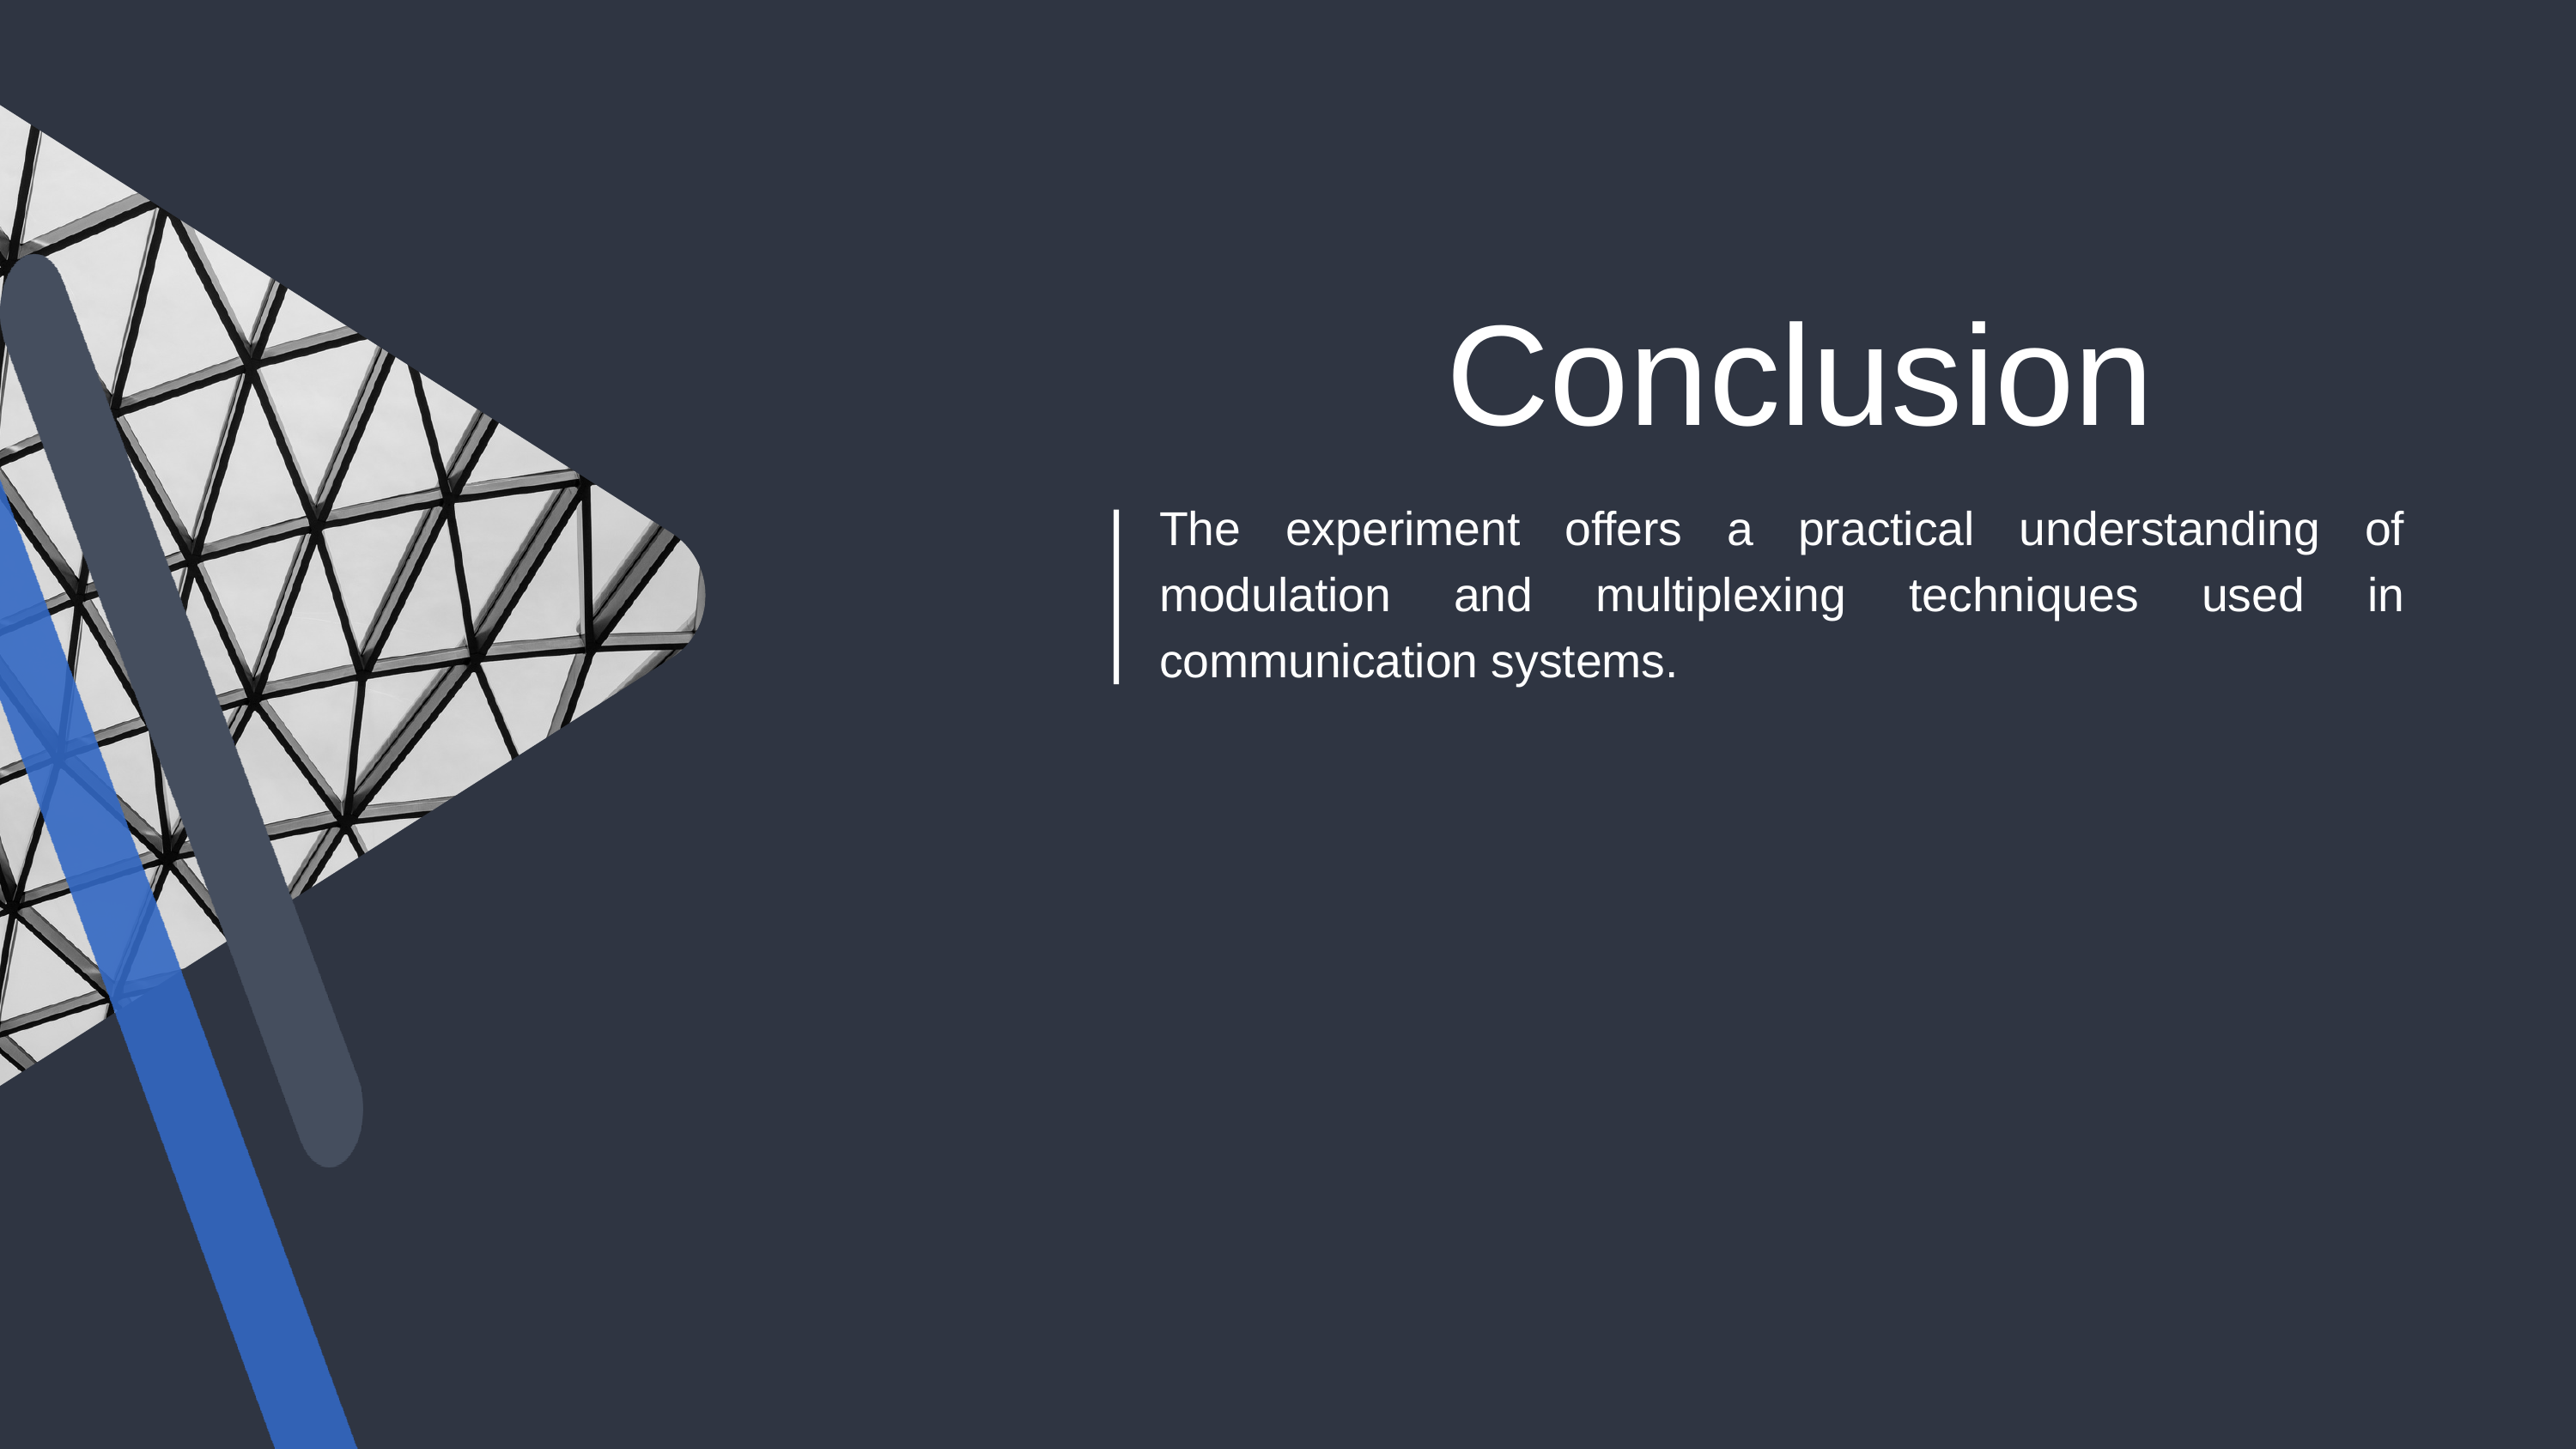

Conclusion
The experiment offers a practical understanding of modulation and multiplexing techniques used in communication systems.